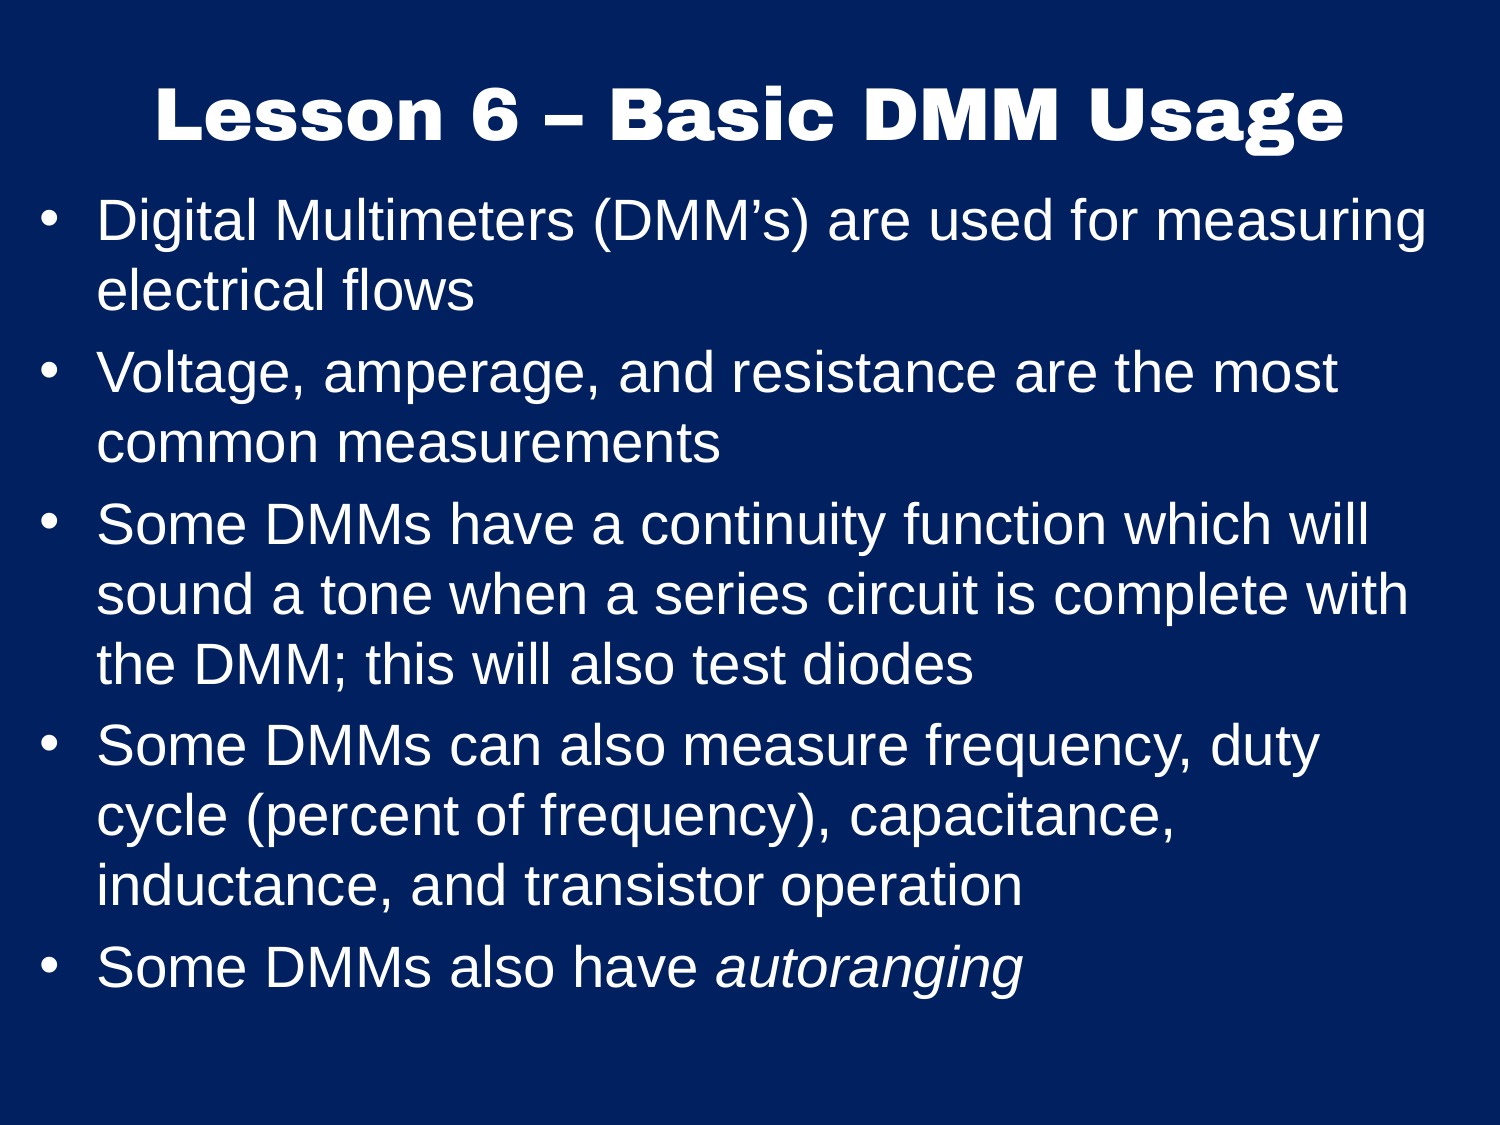

# Lesson 6 – Basic DMM Usage
Digital Multimeters (DMM’s) are used for measuring electrical flows
Voltage, amperage, and resistance are the most common measurements
Some DMMs have a continuity function which will sound a tone when a series circuit is complete with the DMM; this will also test diodes
Some DMMs can also measure frequency, duty cycle (percent of frequency), capacitance, inductance, and transistor operation
Some DMMs also have autoranging